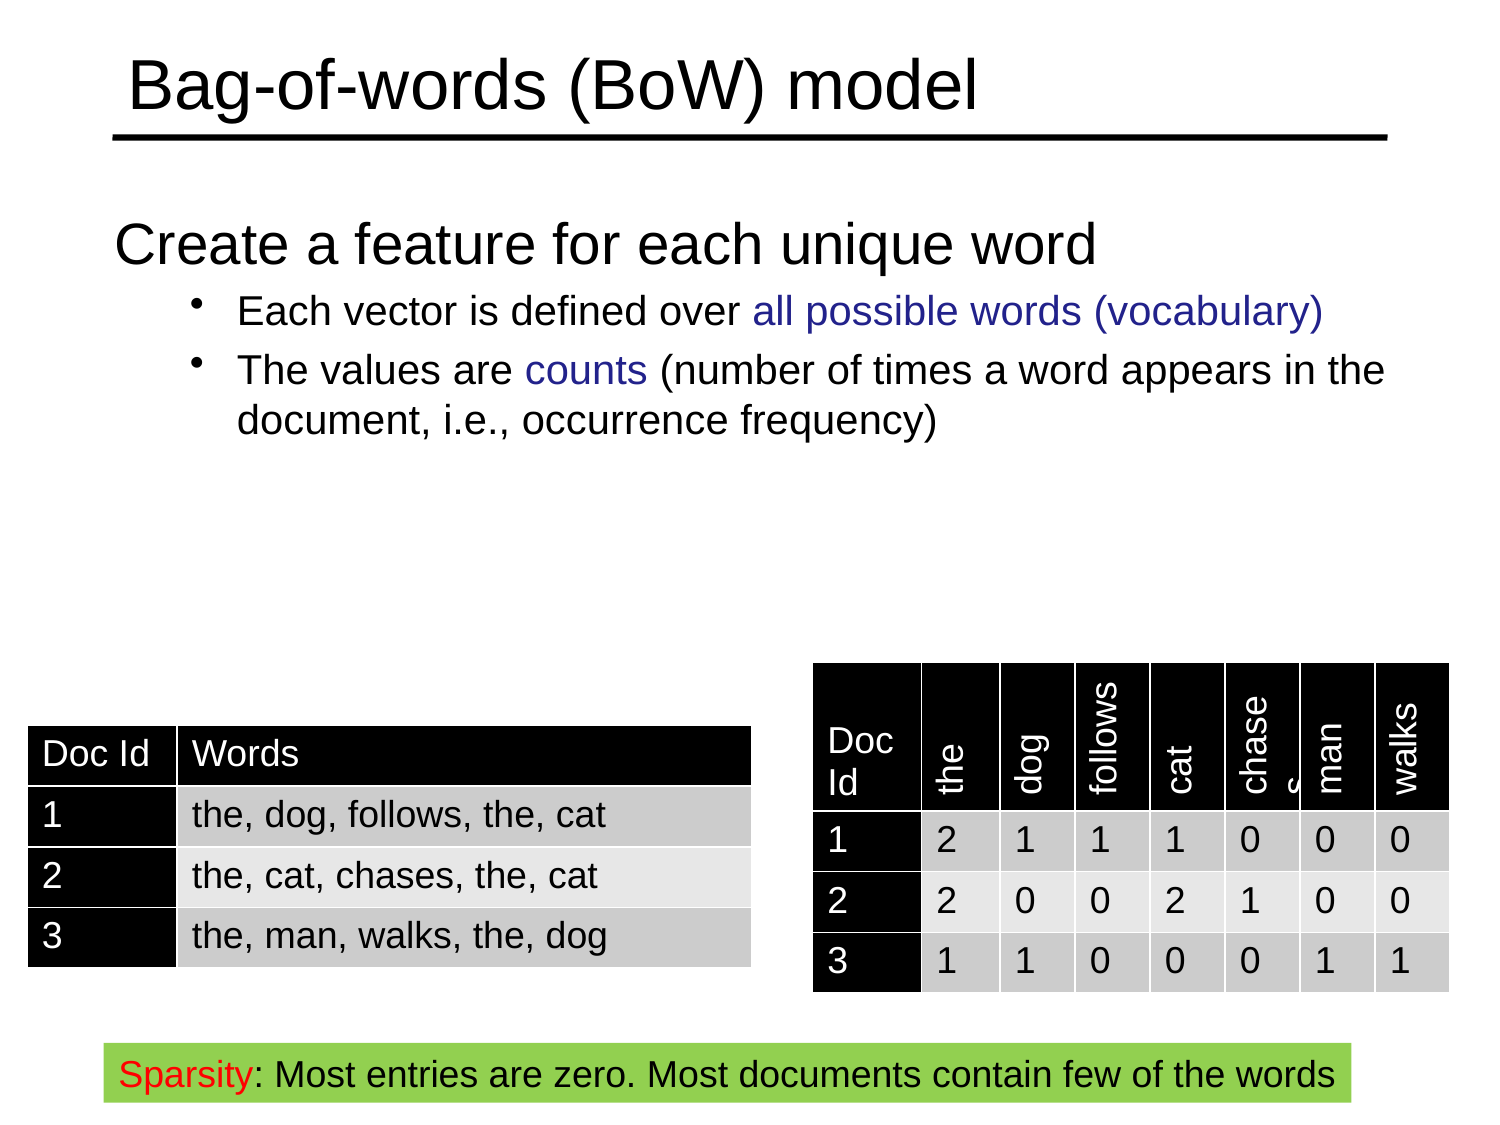

# Bag-of-words (BoW) model
Create a feature for each unique word
Each vector is defined over all possible words (vocabulary)
The values are counts (number of times a word appears in the document, i.e., occurrence frequency)
| Doc Id | the | dog | follows | cat | chases | man | walks |
| --- | --- | --- | --- | --- | --- | --- | --- |
| 1 | 2 | 1 | 1 | 1 | 0 | 0 | 0 |
| 2 | 2 | 0 | 0 | 2 | 1 | 0 | 0 |
| 3 | 1 | 1 | 0 | 0 | 0 | 1 | 1 |
| Doc Id | Words |
| --- | --- |
| 1 | the, dog, follows, the, cat |
| 2 | the, cat, chases, the, cat |
| 3 | the, man, walks, the, dog |
Sparsity: Most entries are zero. Most documents contain few of the words